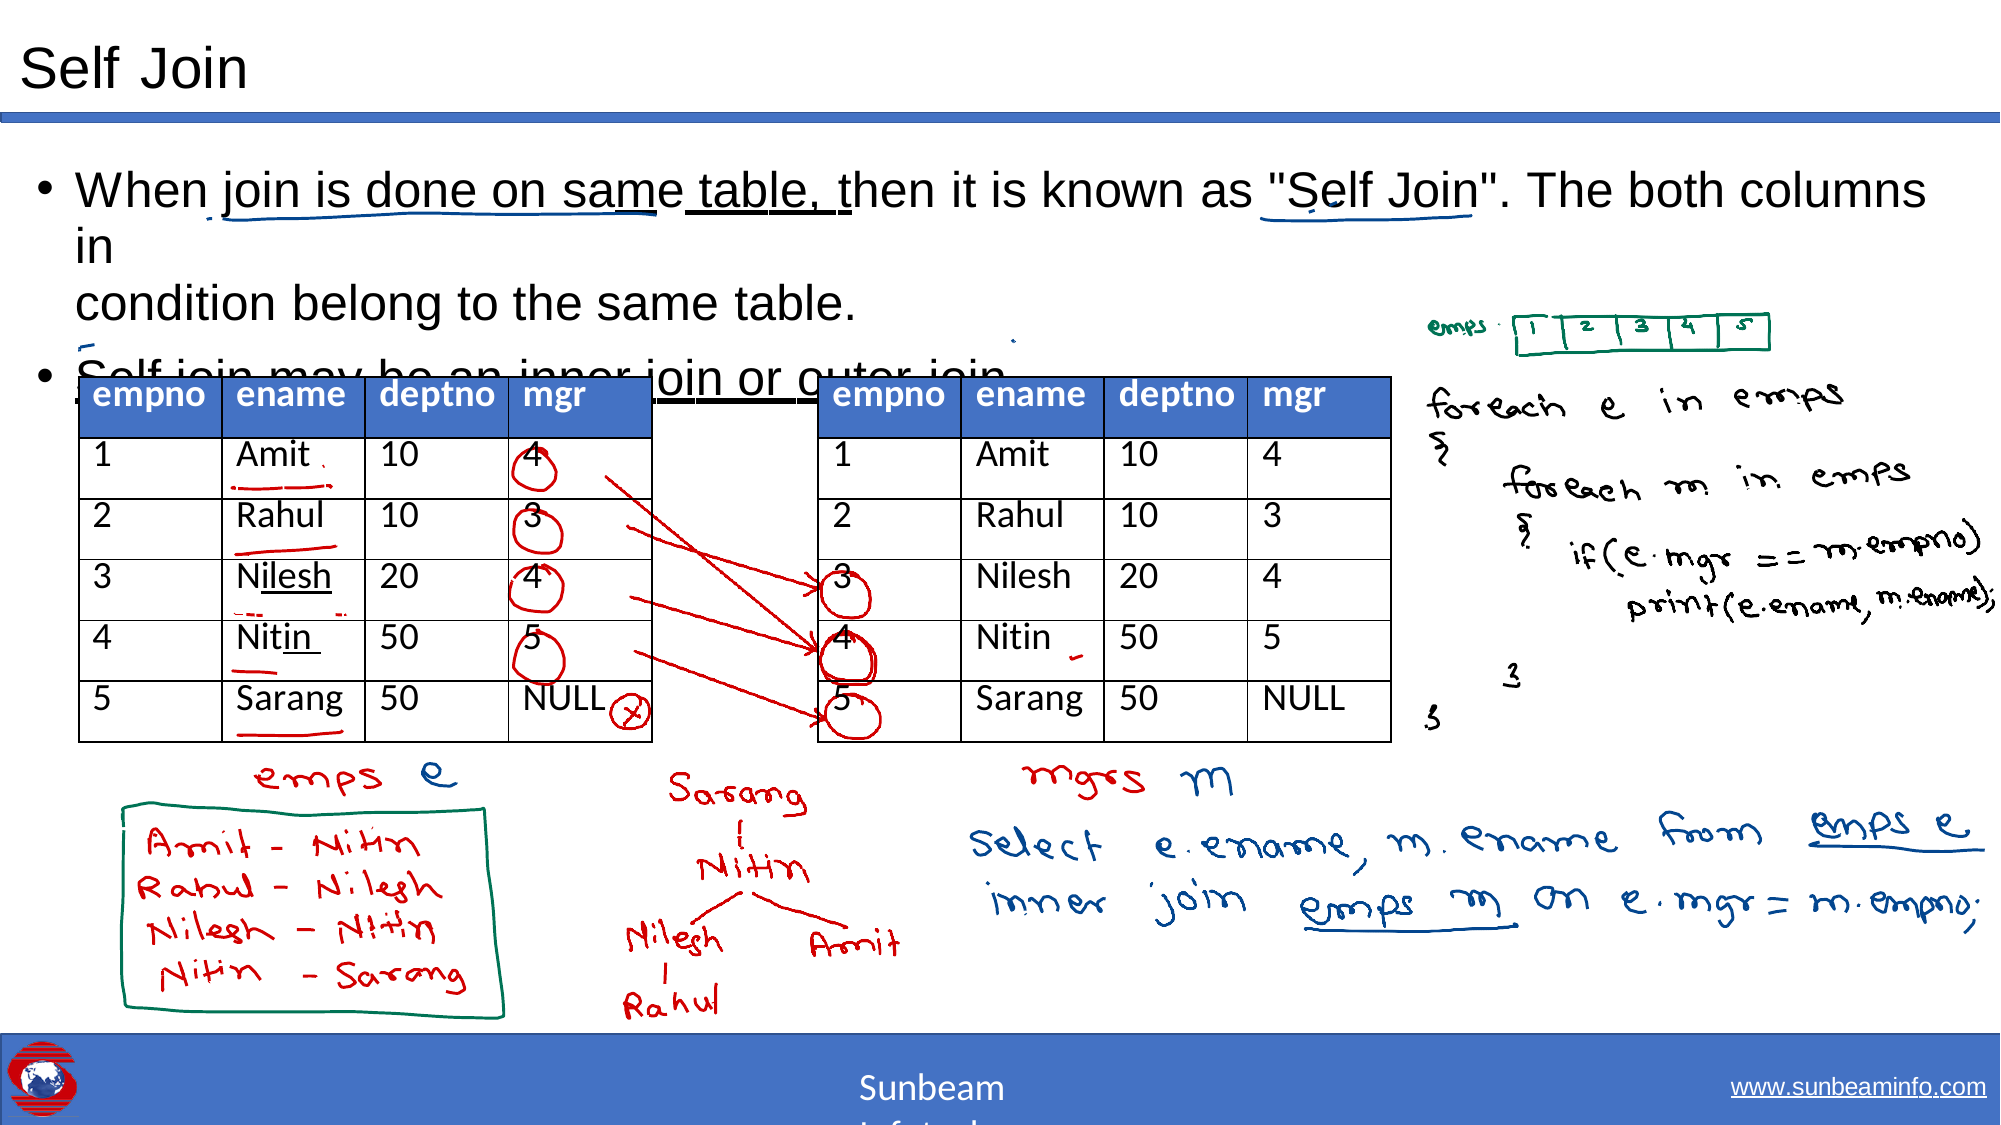

# Self Join

When join is done on same table, then it is known as "Self Join". The both columns in
condition belong to the same table.
Self join may be an inner join or outer join.

| empno | ename | deptno | mgr |
| --- | --- | --- | --- |
| 1 | Amit | 10 | 4 |
| 2 | Rahul | 10 | 3 |
| 3 | Nilesh | 20 | 4 |
| 4 | Nitin | 50 | 5 |
| 5 | Sarang | 50 | NULL |
| empno | ename | deptno | mgr |
| --- | --- | --- | --- |
| 1 | Amit | 10 | 4 |
| 2 | Rahul | 10 | 3 |
| 3 | Nilesh | 20 | 4 |
| 4 | Nitin | 50 | 5 |
| 5 | Sarang | 50 | NULL |

Sunbeam Infotech
www.sunbeaminfo.com